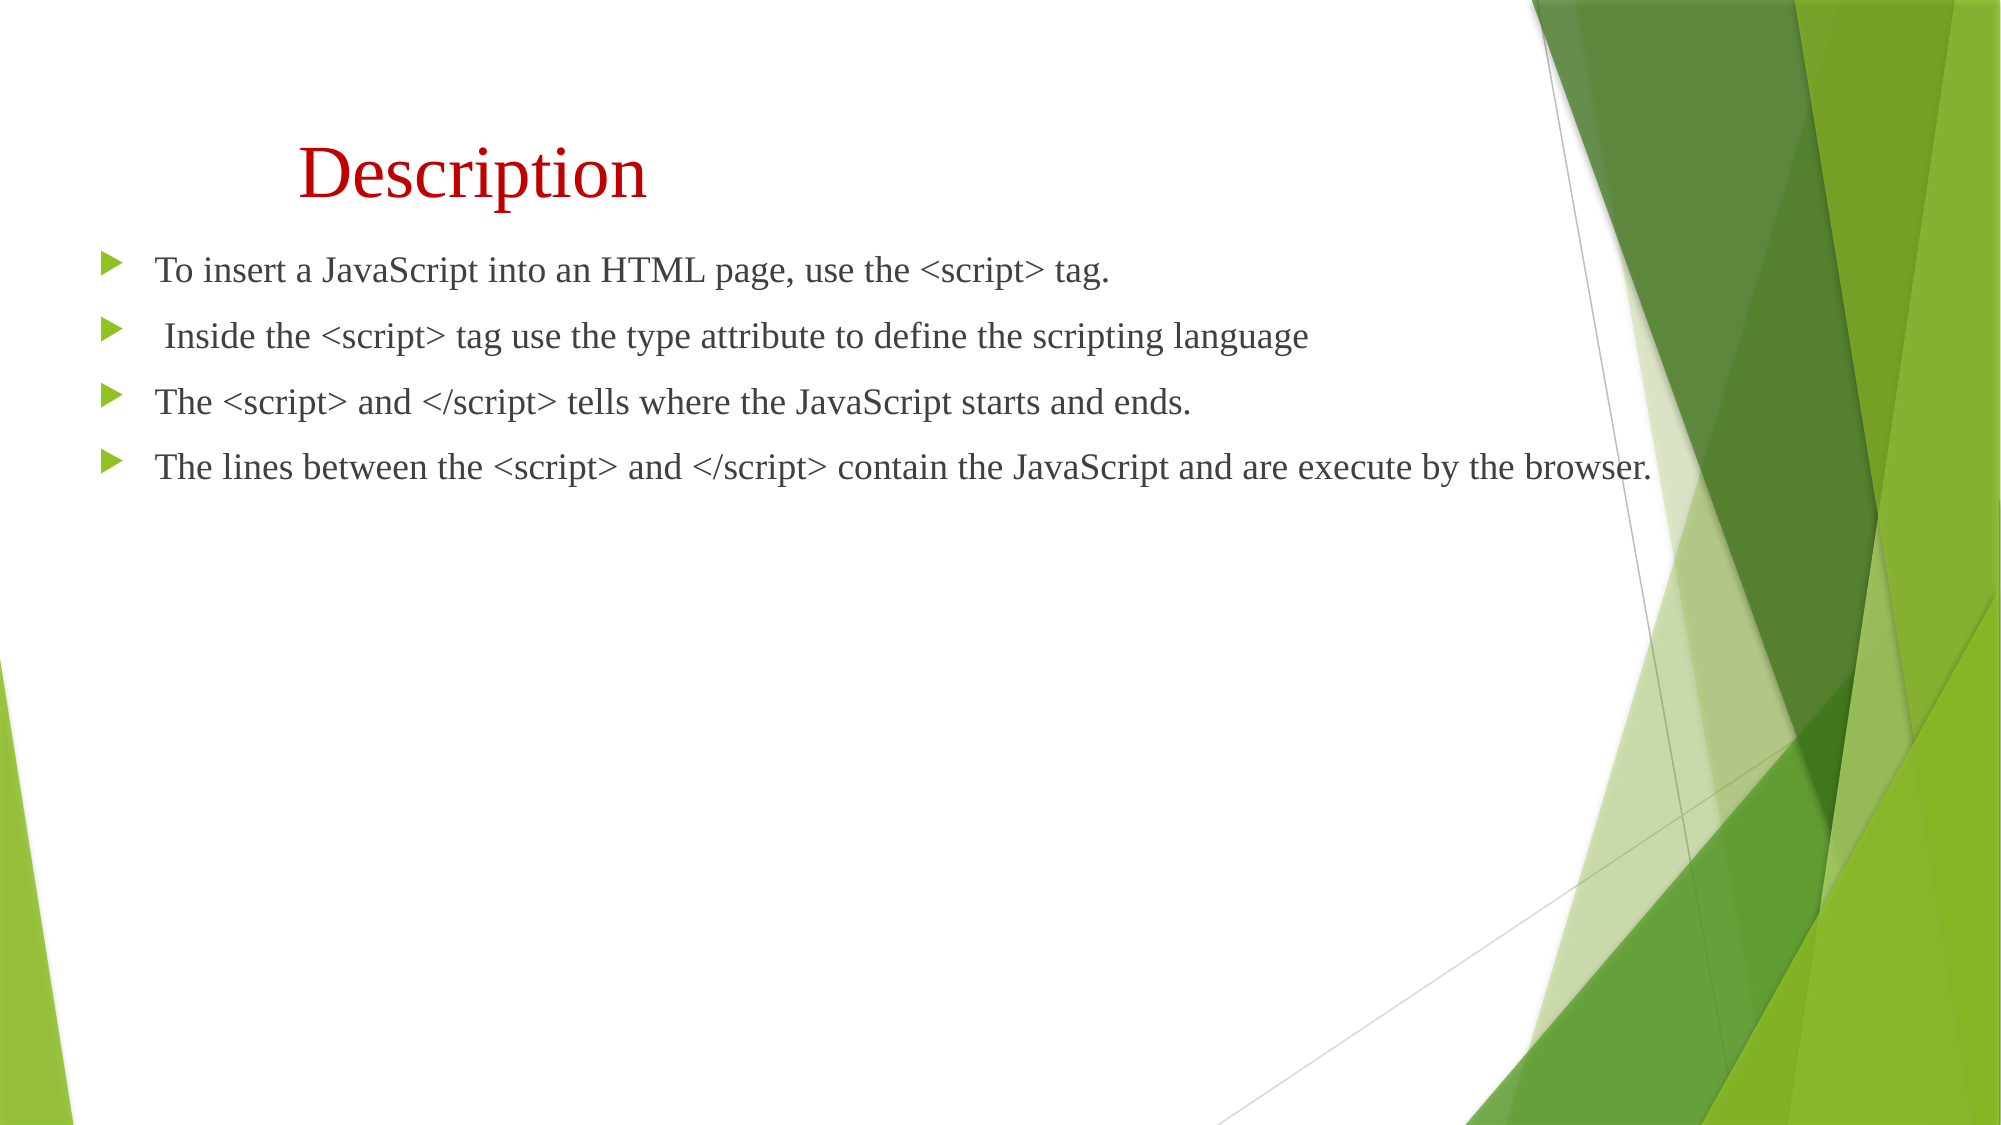

# Description
To insert a JavaScript into an HTML page, use the <script> tag.
 Inside the <script> tag use the type attribute to define the scripting language
The <script> and </script> tells where the JavaScript starts and ends.
The lines between the <script> and </script> contain the JavaScript and are execute by the browser.